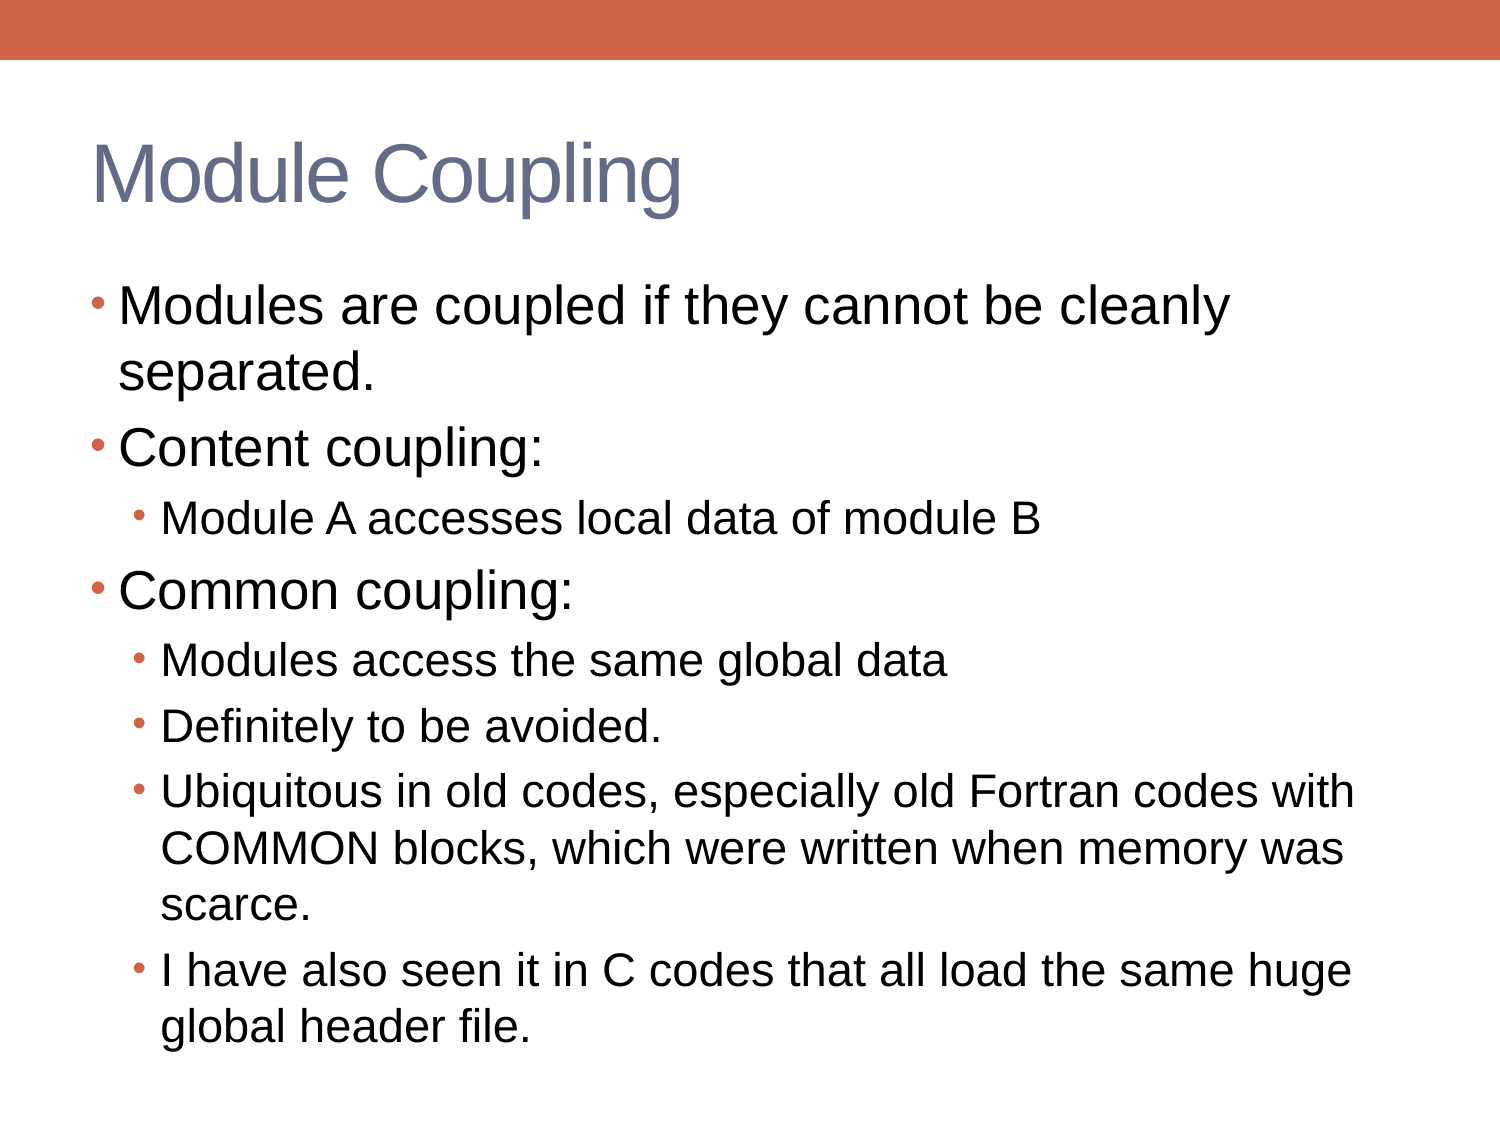

# Module Coupling
Modules are coupled if they cannot be cleanly separated.
Content coupling:
Module A accesses local data of module B
Common coupling:
Modules access the same global data
Definitely to be avoided.
Ubiquitous in old codes, especially old Fortran codes with COMMON blocks, which were written when memory was scarce.
I have also seen it in C codes that all load the same huge global header file.